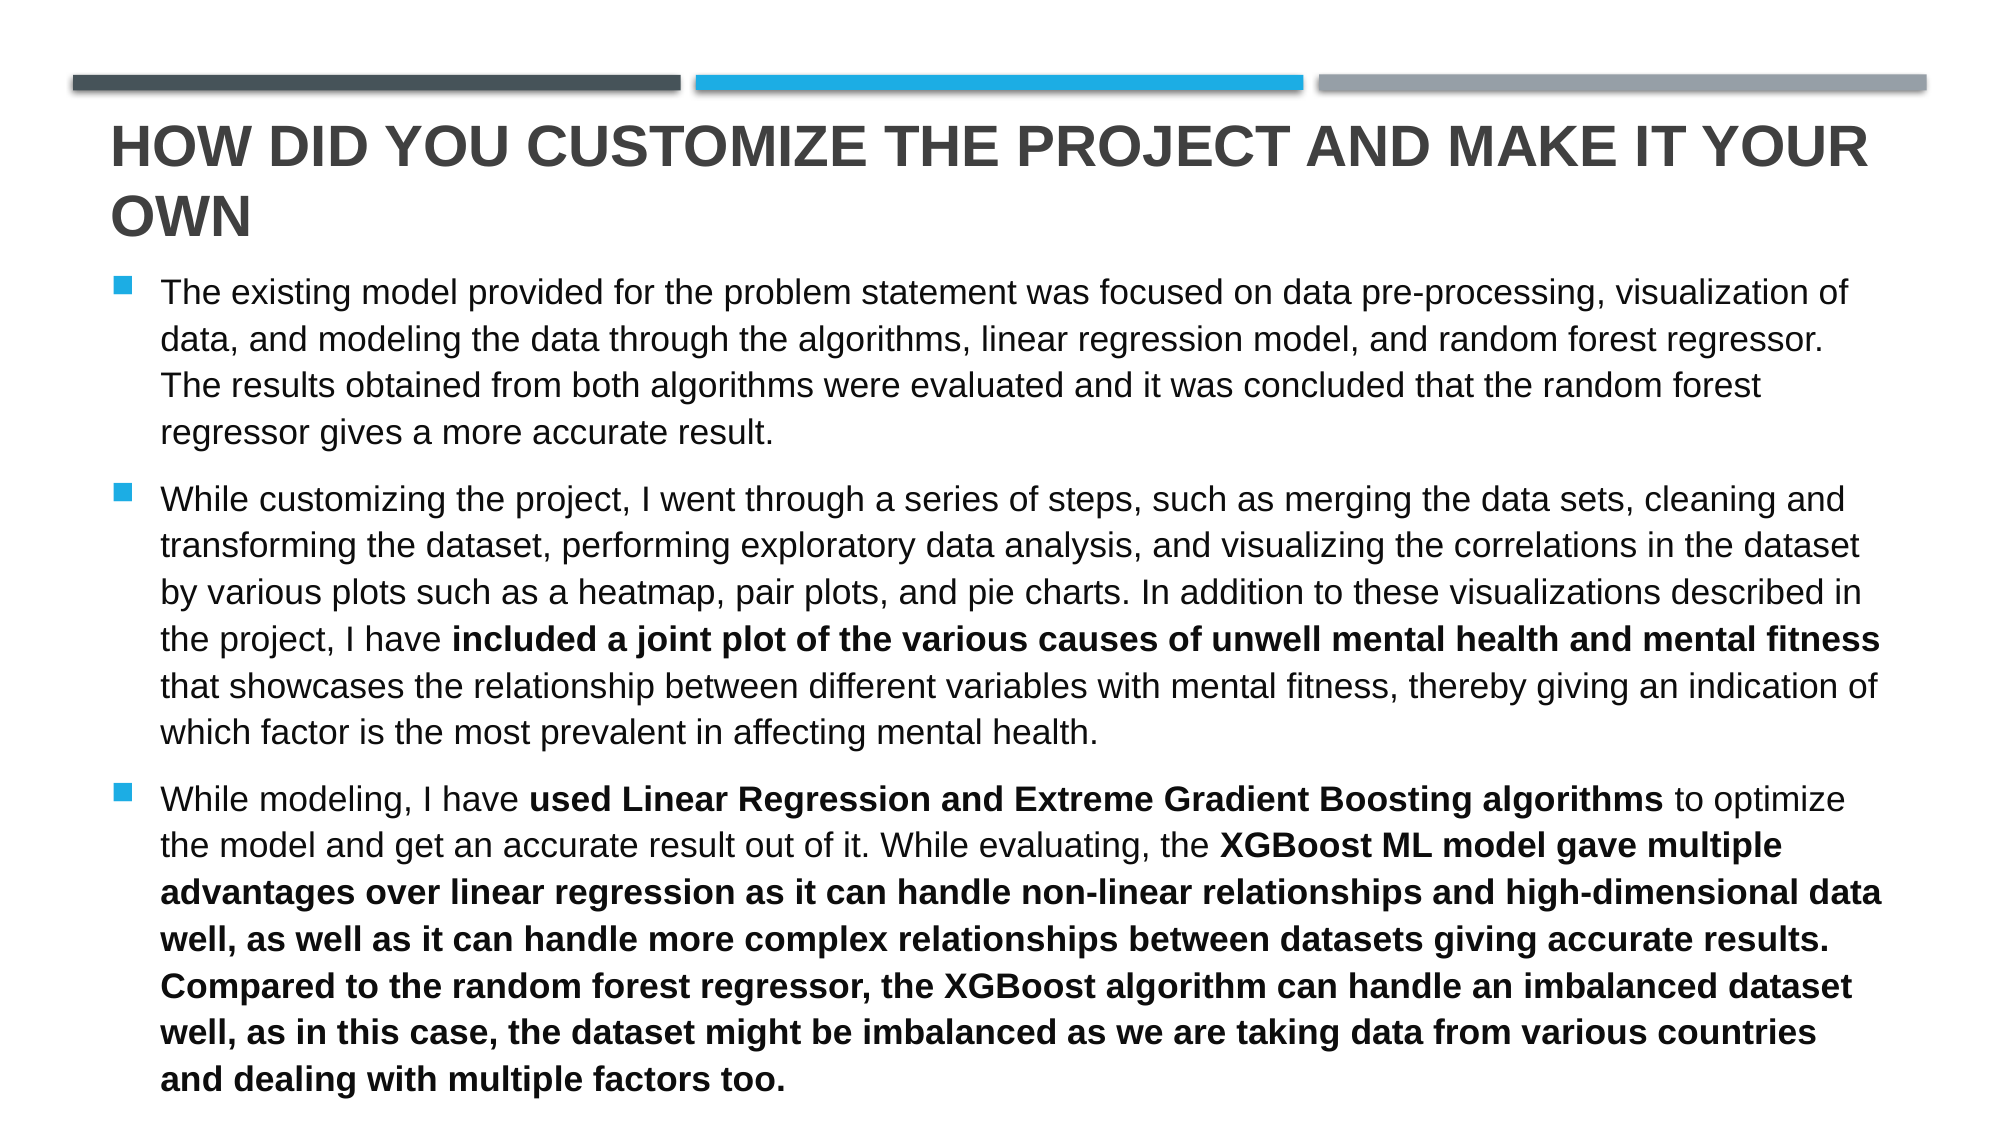

# How did you customize the project and make it your own
The existing model provided for the problem statement was focused on data pre-processing, visualization of data, and modeling the data through the algorithms, linear regression model, and random forest regressor. The results obtained from both algorithms were evaluated and it was concluded that the random forest regressor gives a more accurate result.
While customizing the project, I went through a series of steps, such as merging the data sets, cleaning and transforming the dataset, performing exploratory data analysis, and visualizing the correlations in the dataset by various plots such as a heatmap, pair plots, and pie charts. In addition to these visualizations described in the project, I have included a joint plot of the various causes of unwell mental health and mental fitness that showcases the relationship between different variables with mental fitness, thereby giving an indication of which factor is the most prevalent in affecting mental health.
While modeling, I have used Linear Regression and Extreme Gradient Boosting algorithms to optimize the model and get an accurate result out of it. While evaluating, the XGBoost ML model gave multiple advantages over linear regression as it can handle non-linear relationships and high-dimensional data well, as well as it can handle more complex relationships between datasets giving accurate results. Compared to the random forest regressor, the XGBoost algorithm can handle an imbalanced dataset well, as in this case, the dataset might be imbalanced as we are taking data from various countries and dealing with multiple factors too.